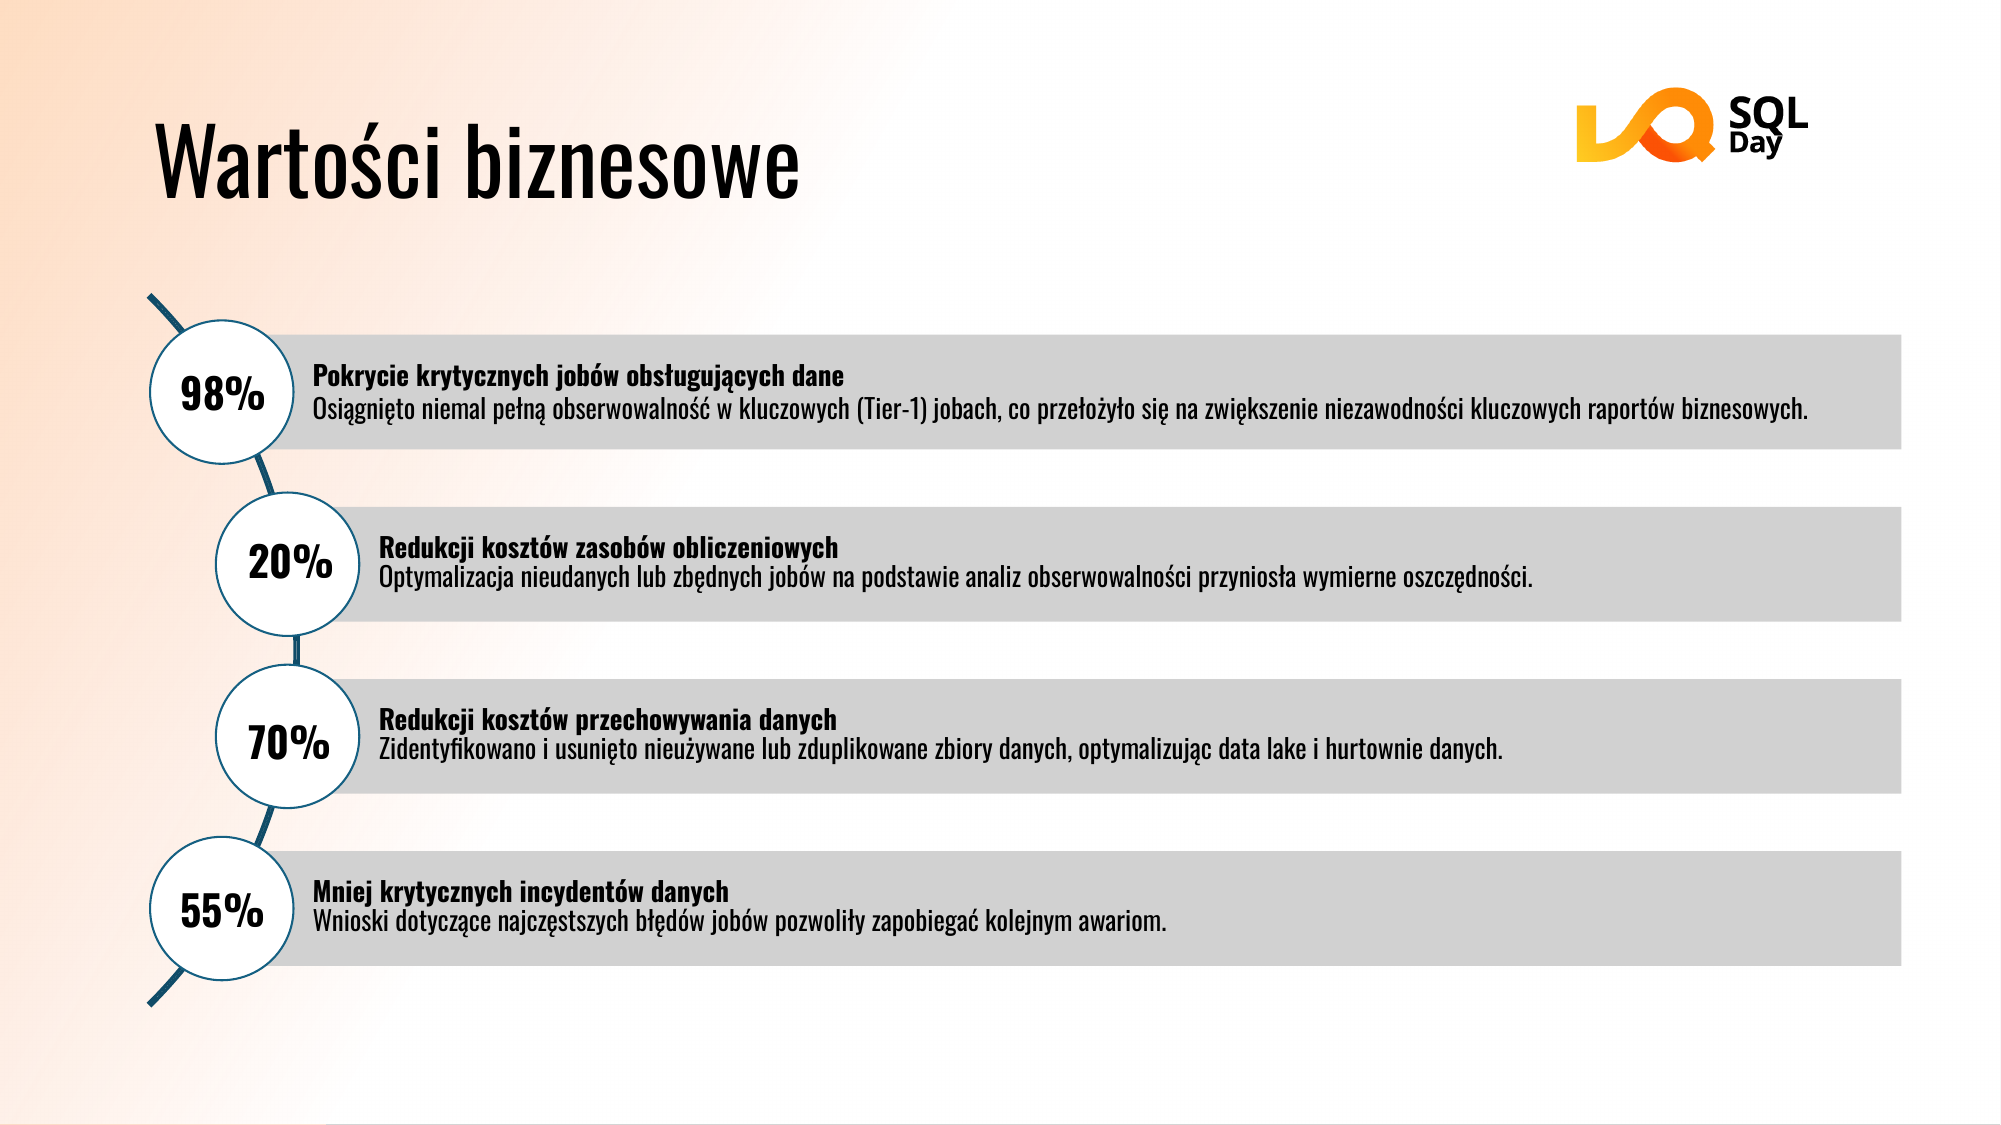

# Wartości biznesowe
Pokrycie krytycznych jobów obsługujących dane
Osiągnięto niemal pełną obserwowalność w kluczowych (Tier-1) jobach, co przełożyło się na zwiększenie niezawodności kluczowych raportów biznesowych.
Redukcji kosztów zasobów obliczeniowych
Optymalizacja nieudanych lub zbędnych jobów na podstawie analiz obserwowalności przyniosła wymierne oszczędności.
Redukcji kosztów przechowywania danych
Zidentyfikowano i usunięto nieużywane lub zduplikowane zbiory danych, optymalizując data lake i hurtownie danych.
Mniej krytycznych incydentów danych
Wnioski dotyczące najczęstszych błędów jobów pozwoliły zapobiegać kolejnym awariom.
98%
20%
70%
55%